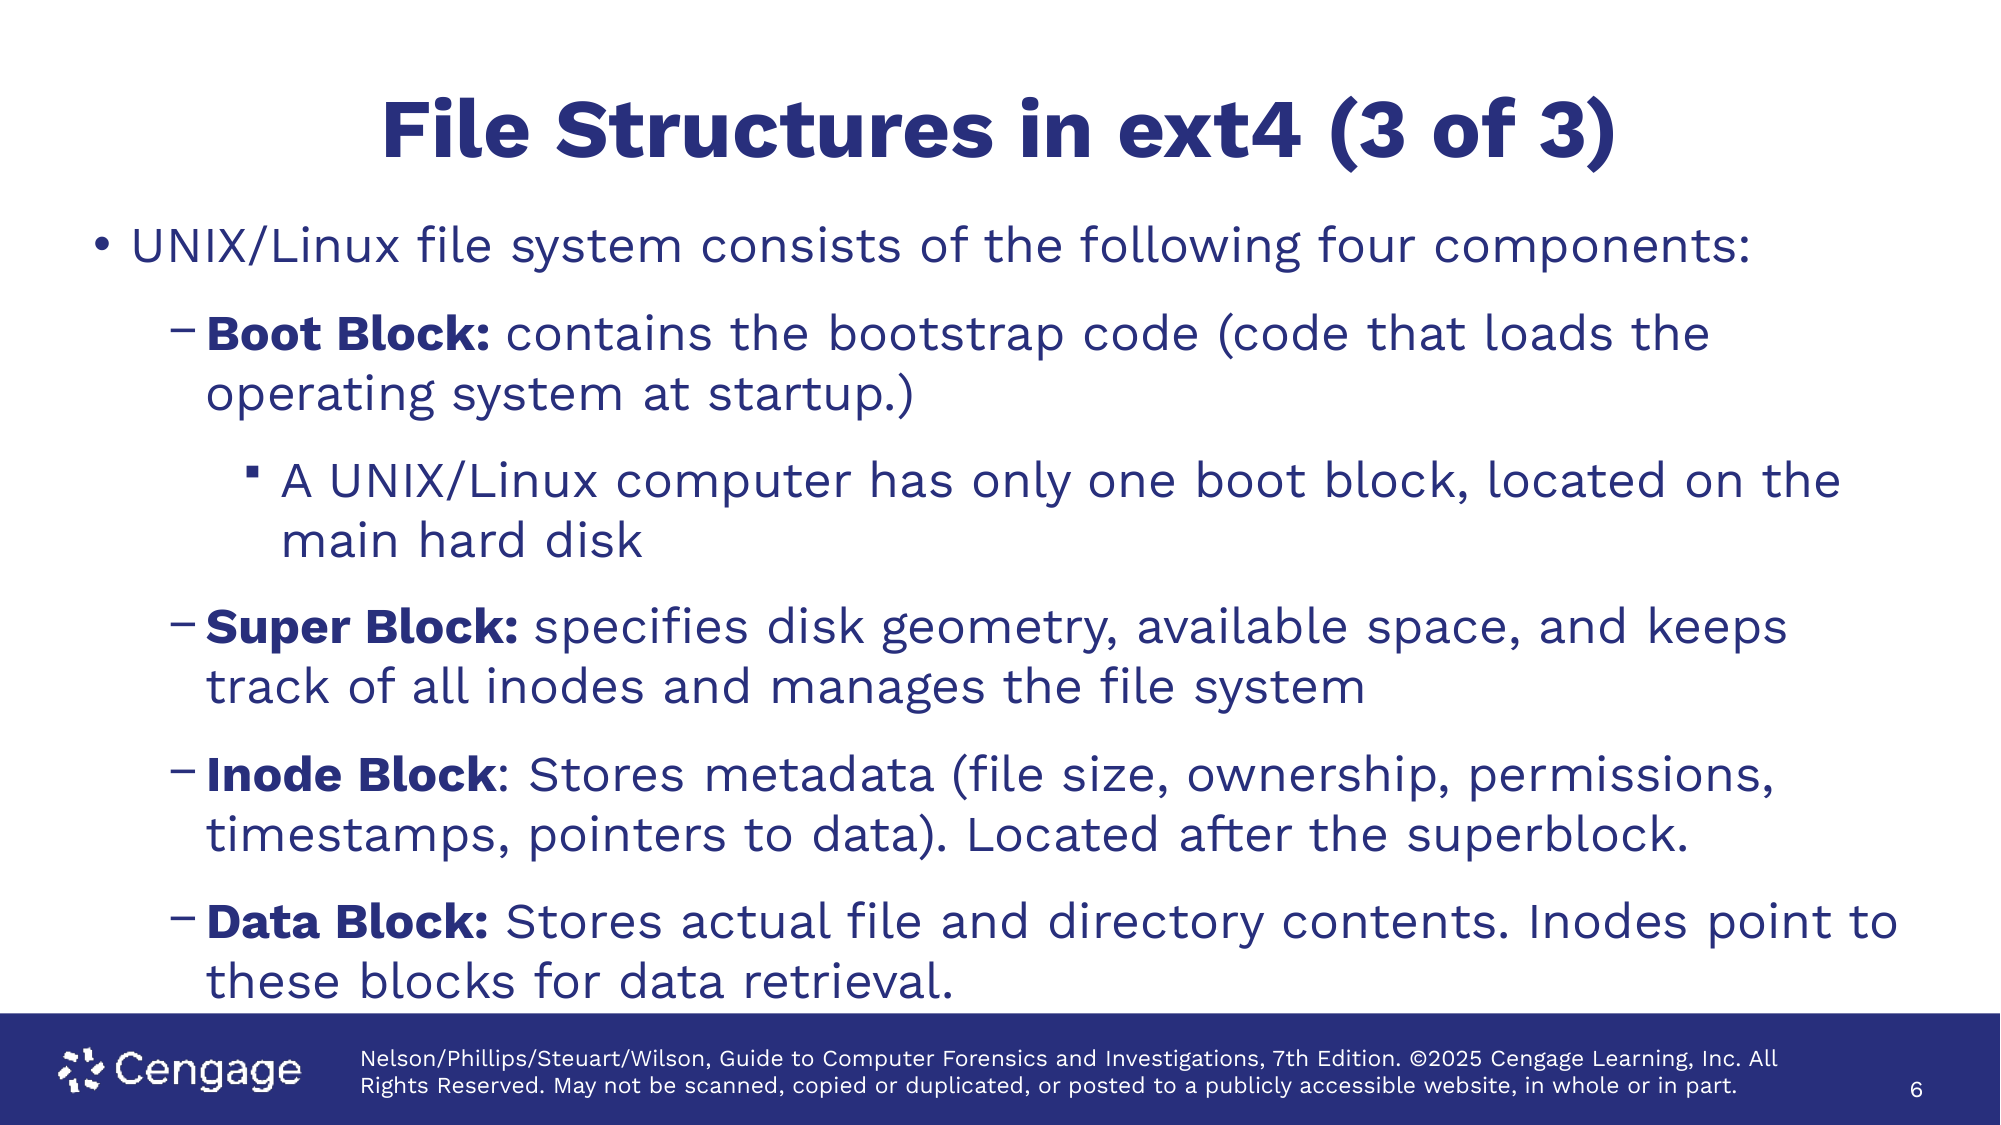

File Structures in ext4 (3 of 3)
# UNIX/Linux file system consists of the following four components:
Boot Block: contains the bootstrap code (code that loads the operating system at startup.)
A UNIX/Linux computer has only one boot block, located on the main hard disk
Super Block: specifies disk geometry, available space, and keeps track of all inodes and manages the file system
Inode Block: Stores metadata (file size, ownership, permissions, timestamps, pointers to data). Located after the superblock.
Data Block: Stores actual file and directory contents. Inodes point to these blocks for data retrieval.